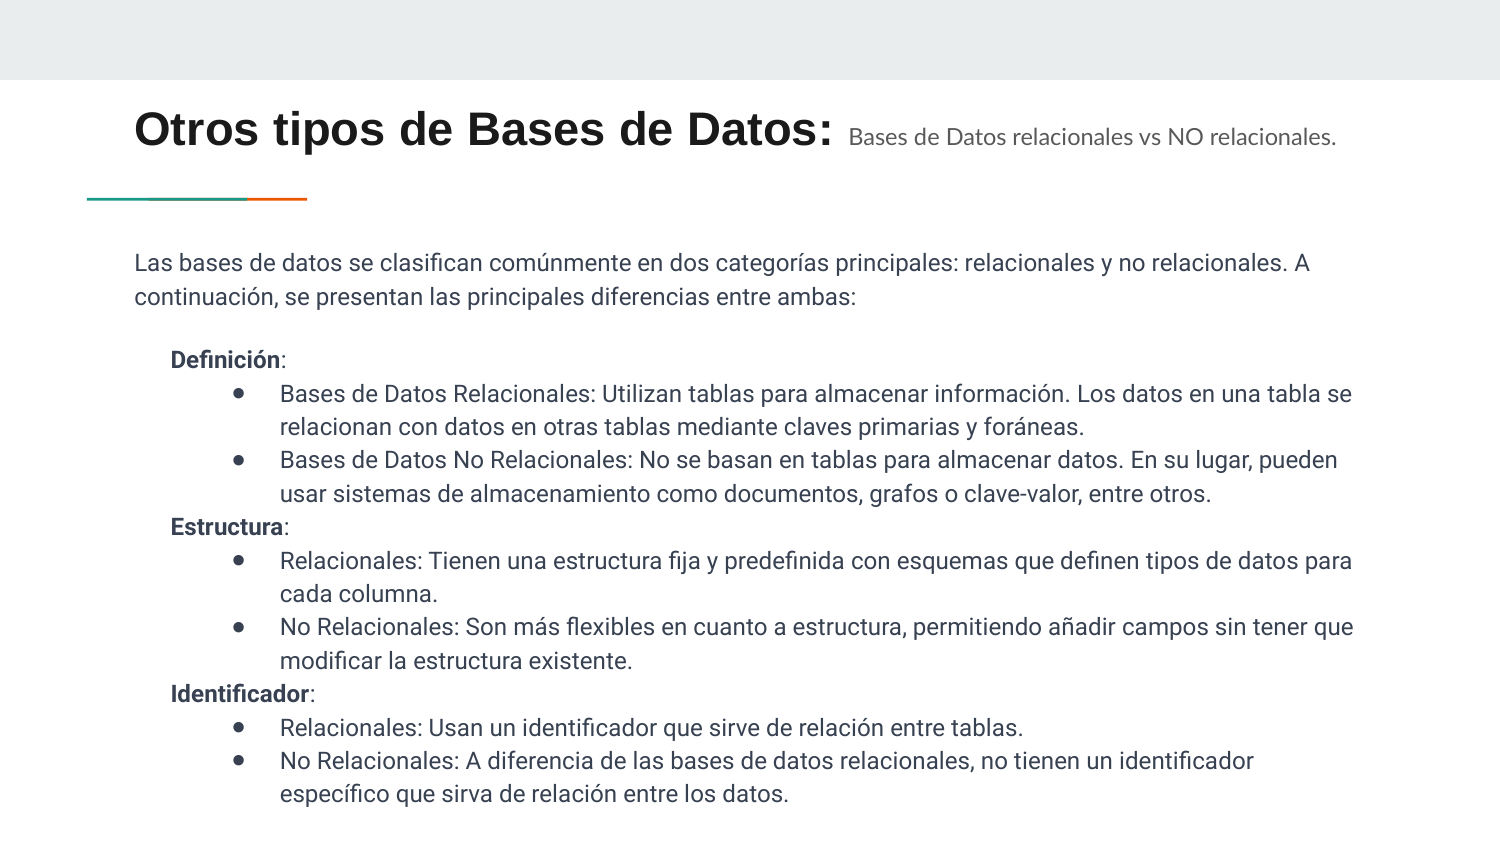

# Otros tipos de Bases de Datos: Bases de Datos relacionales vs NO relacionales.
Las bases de datos se clasifican comúnmente en dos categorías principales: relacionales y no relacionales. A continuación, se presentan las principales diferencias entre ambas:
Definición:
Bases de Datos Relacionales: Utilizan tablas para almacenar información. Los datos en una tabla se relacionan con datos en otras tablas mediante claves primarias y foráneas.
Bases de Datos No Relacionales: No se basan en tablas para almacenar datos. En su lugar, pueden usar sistemas de almacenamiento como documentos, grafos o clave-valor, entre otros.
Estructura:
Relacionales: Tienen una estructura fija y predefinida con esquemas que definen tipos de datos para cada columna.
No Relacionales: Son más flexibles en cuanto a estructura, permitiendo añadir campos sin tener que modificar la estructura existente.
Identificador:
Relacionales: Usan un identificador que sirve de relación entre tablas.
No Relacionales: A diferencia de las bases de datos relacionales, no tienen un identificador específico que sirva de relación entre los datos.